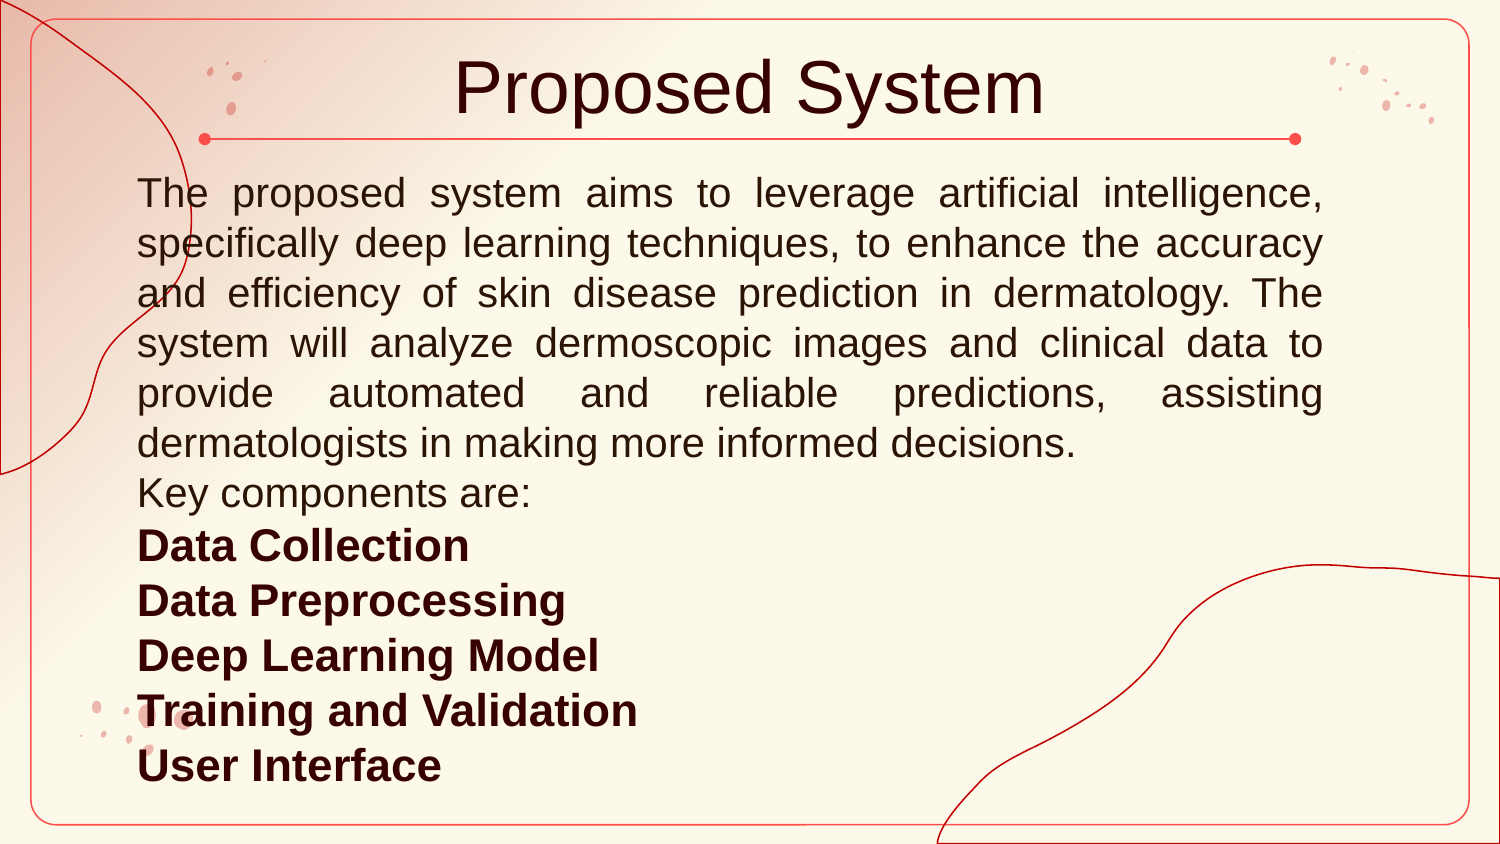

# Proposed System
The proposed system aims to leverage artificial intelligence, specifically deep learning techniques, to enhance the accuracy and efficiency of skin disease prediction in dermatology. The system will analyze dermoscopic images and clinical data to provide automated and reliable predictions, assisting dermatologists in making more informed decisions.
Key components are:
Data Collection
Data Preprocessing
Deep Learning Model
Training and Validation
User Interface